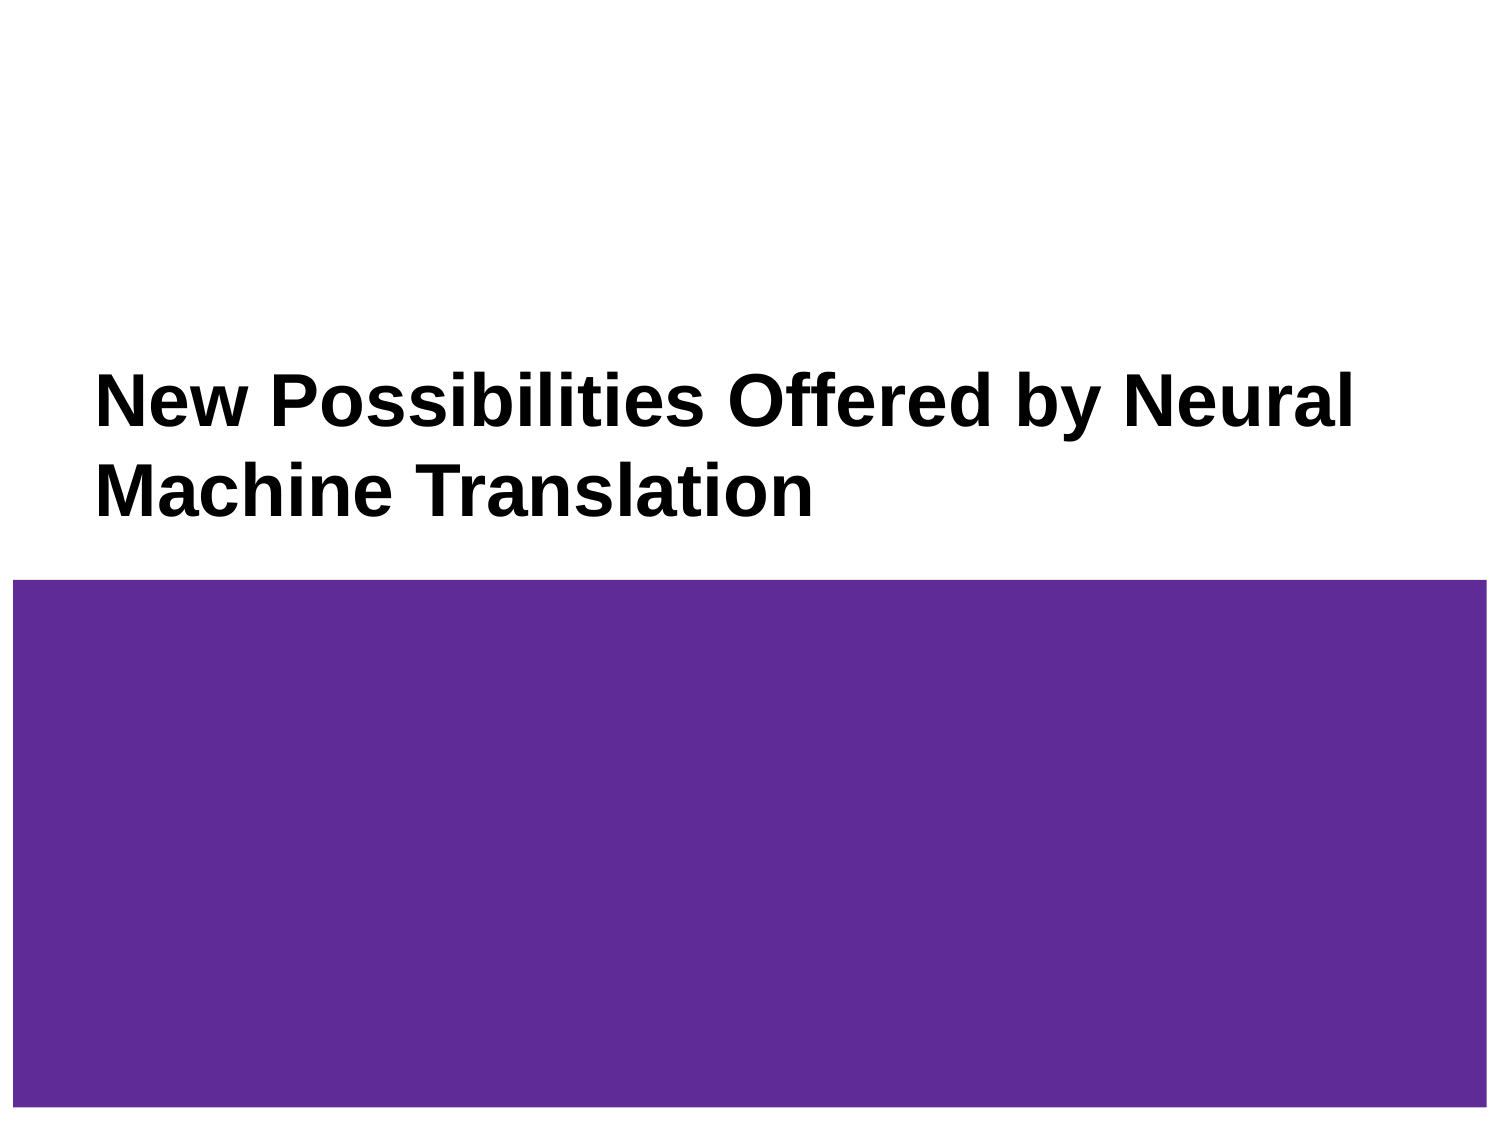

# New Possibilities Offered by Neural Machine Translation